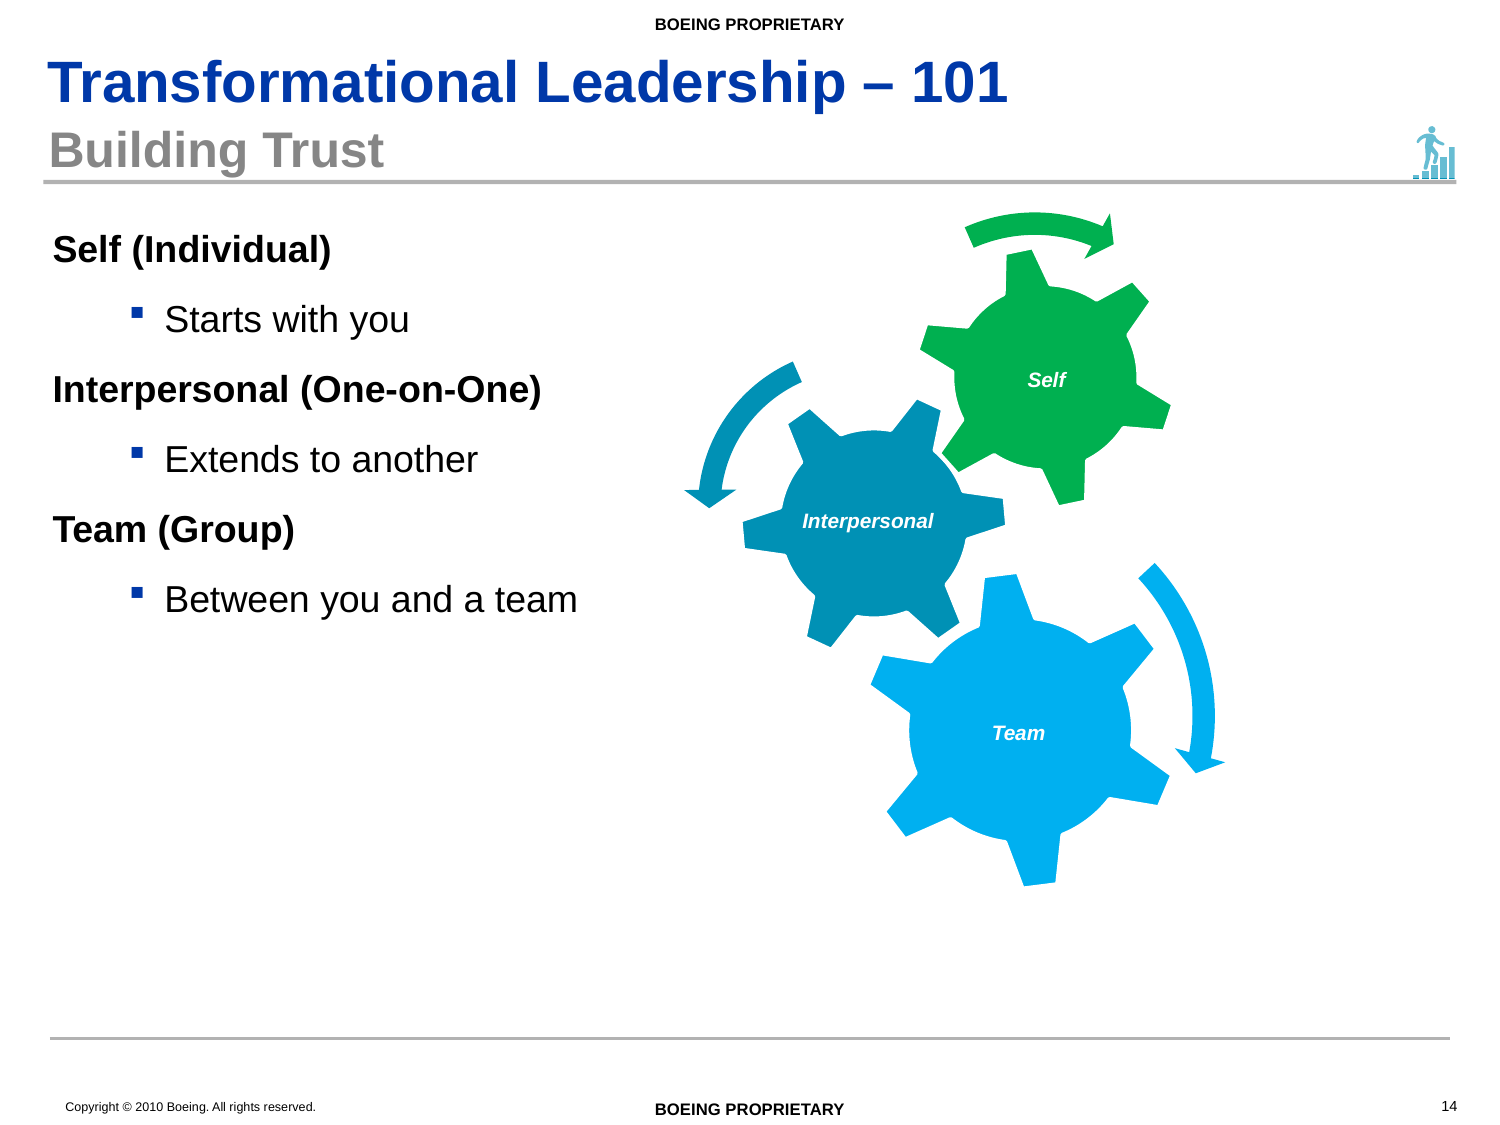

# Building Trust

Self (Individual)
Starts with you
Interpersonal (One-on-One)
Extends to another
Team (Group)
Between you and a team

Self

Interpersonal

Team
14